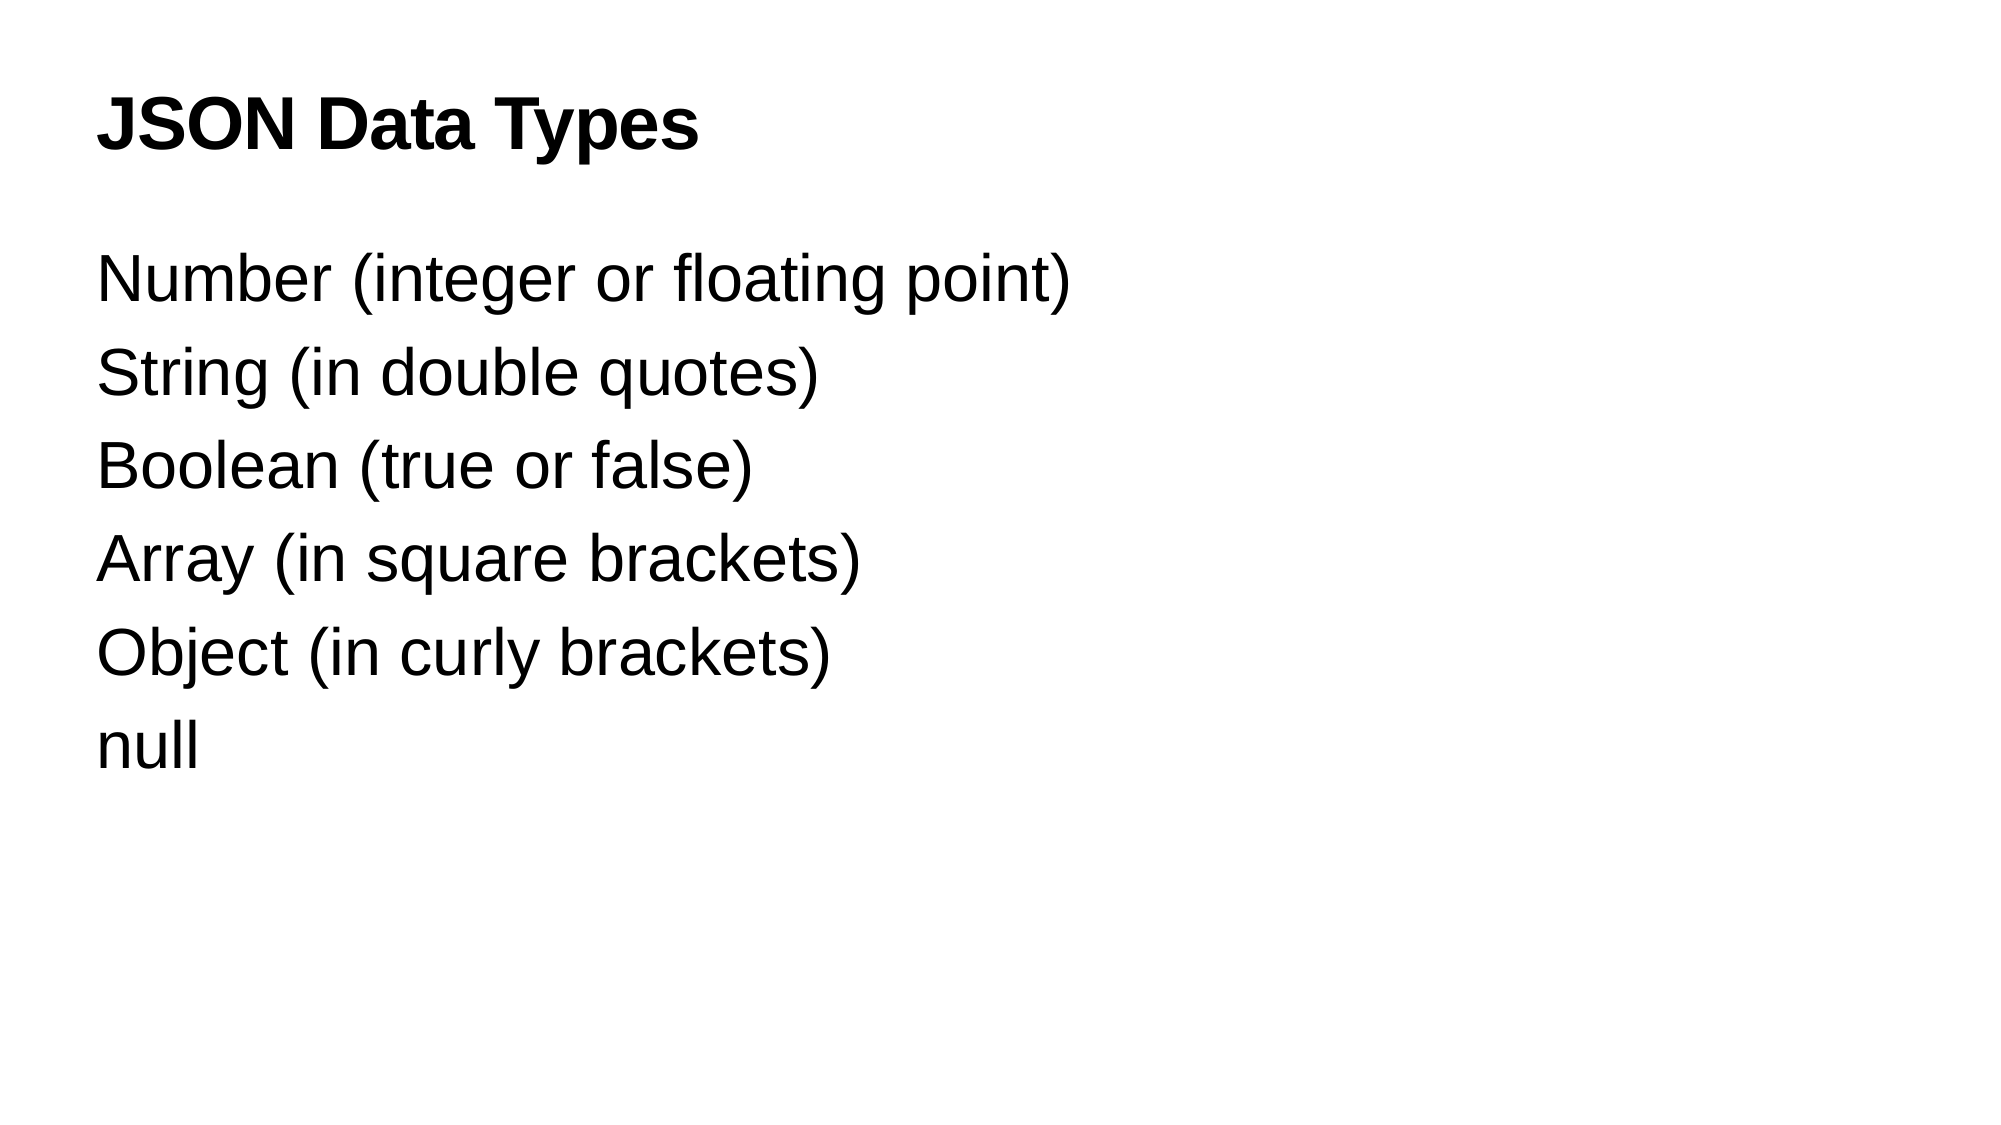

# JSON Data Types
Number (integer or floating point)
String (in double quotes)
Boolean (true or false)
Array (in square brackets)
Object (in curly brackets)
null